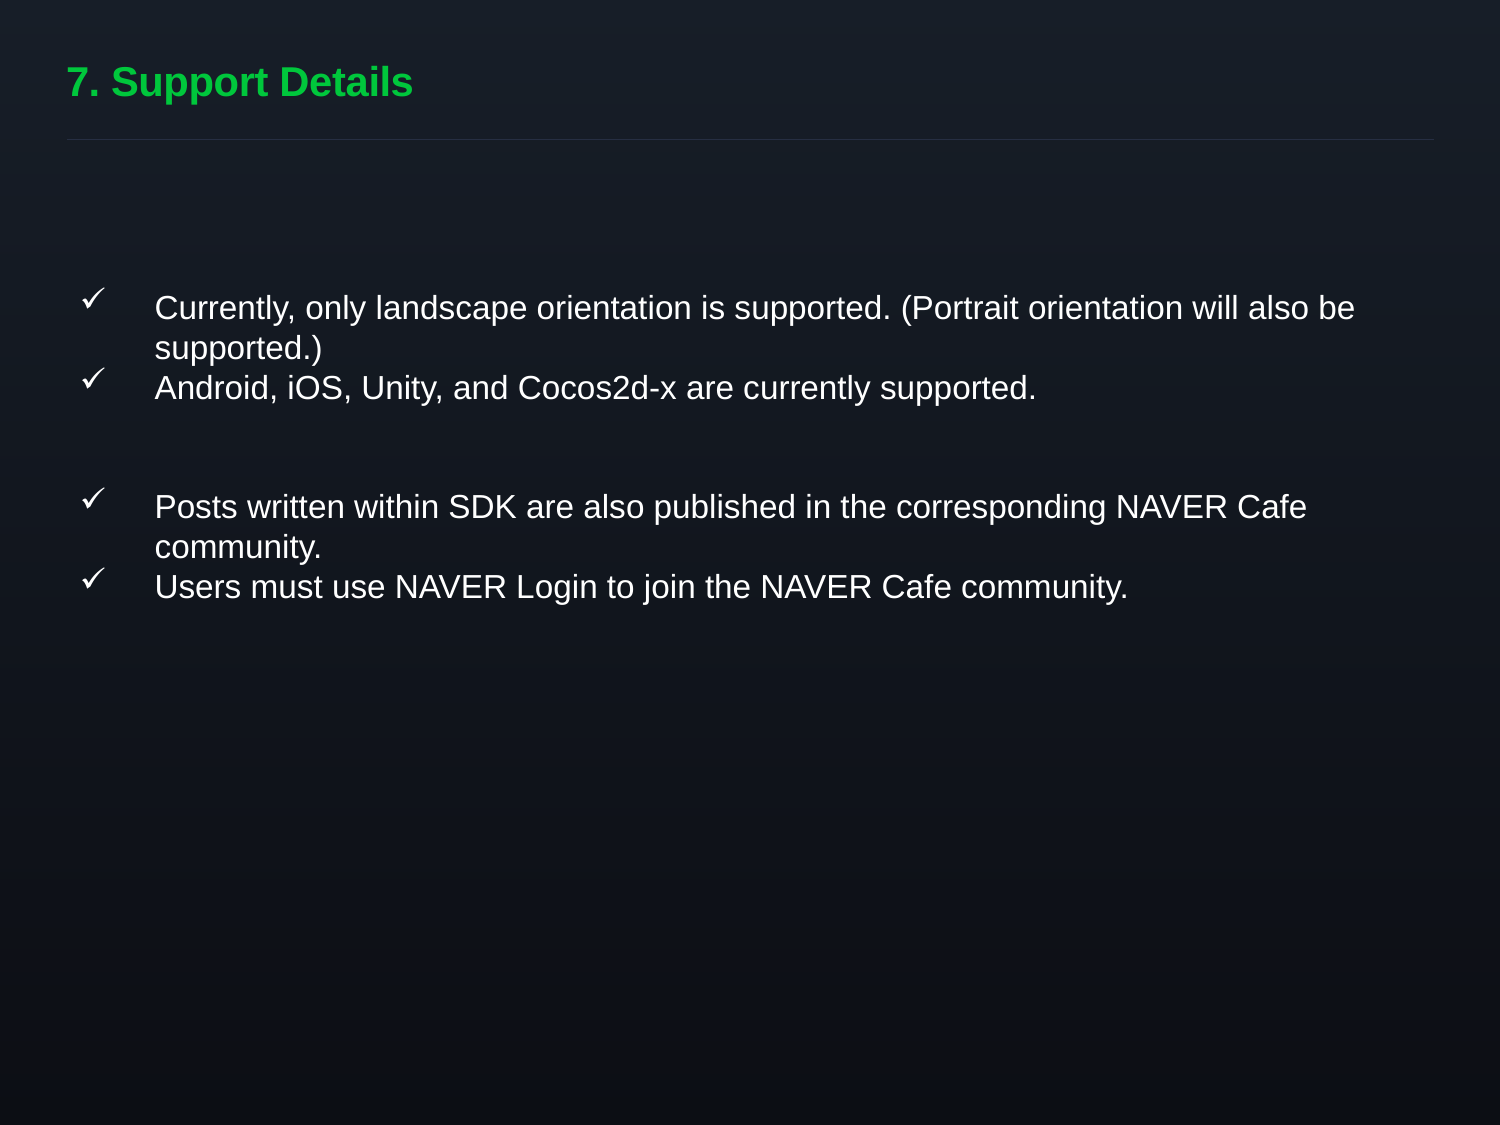

# 7. Support Details
Currently, only landscape orientation is supported. (Portrait orientation will also be supported.)
Android, iOS, Unity, and Cocos2d-x are currently supported.

Posts written within SDK are also published in the corresponding NAVER Cafe community.
Users must use NAVER Login to join the NAVER Cafe community.